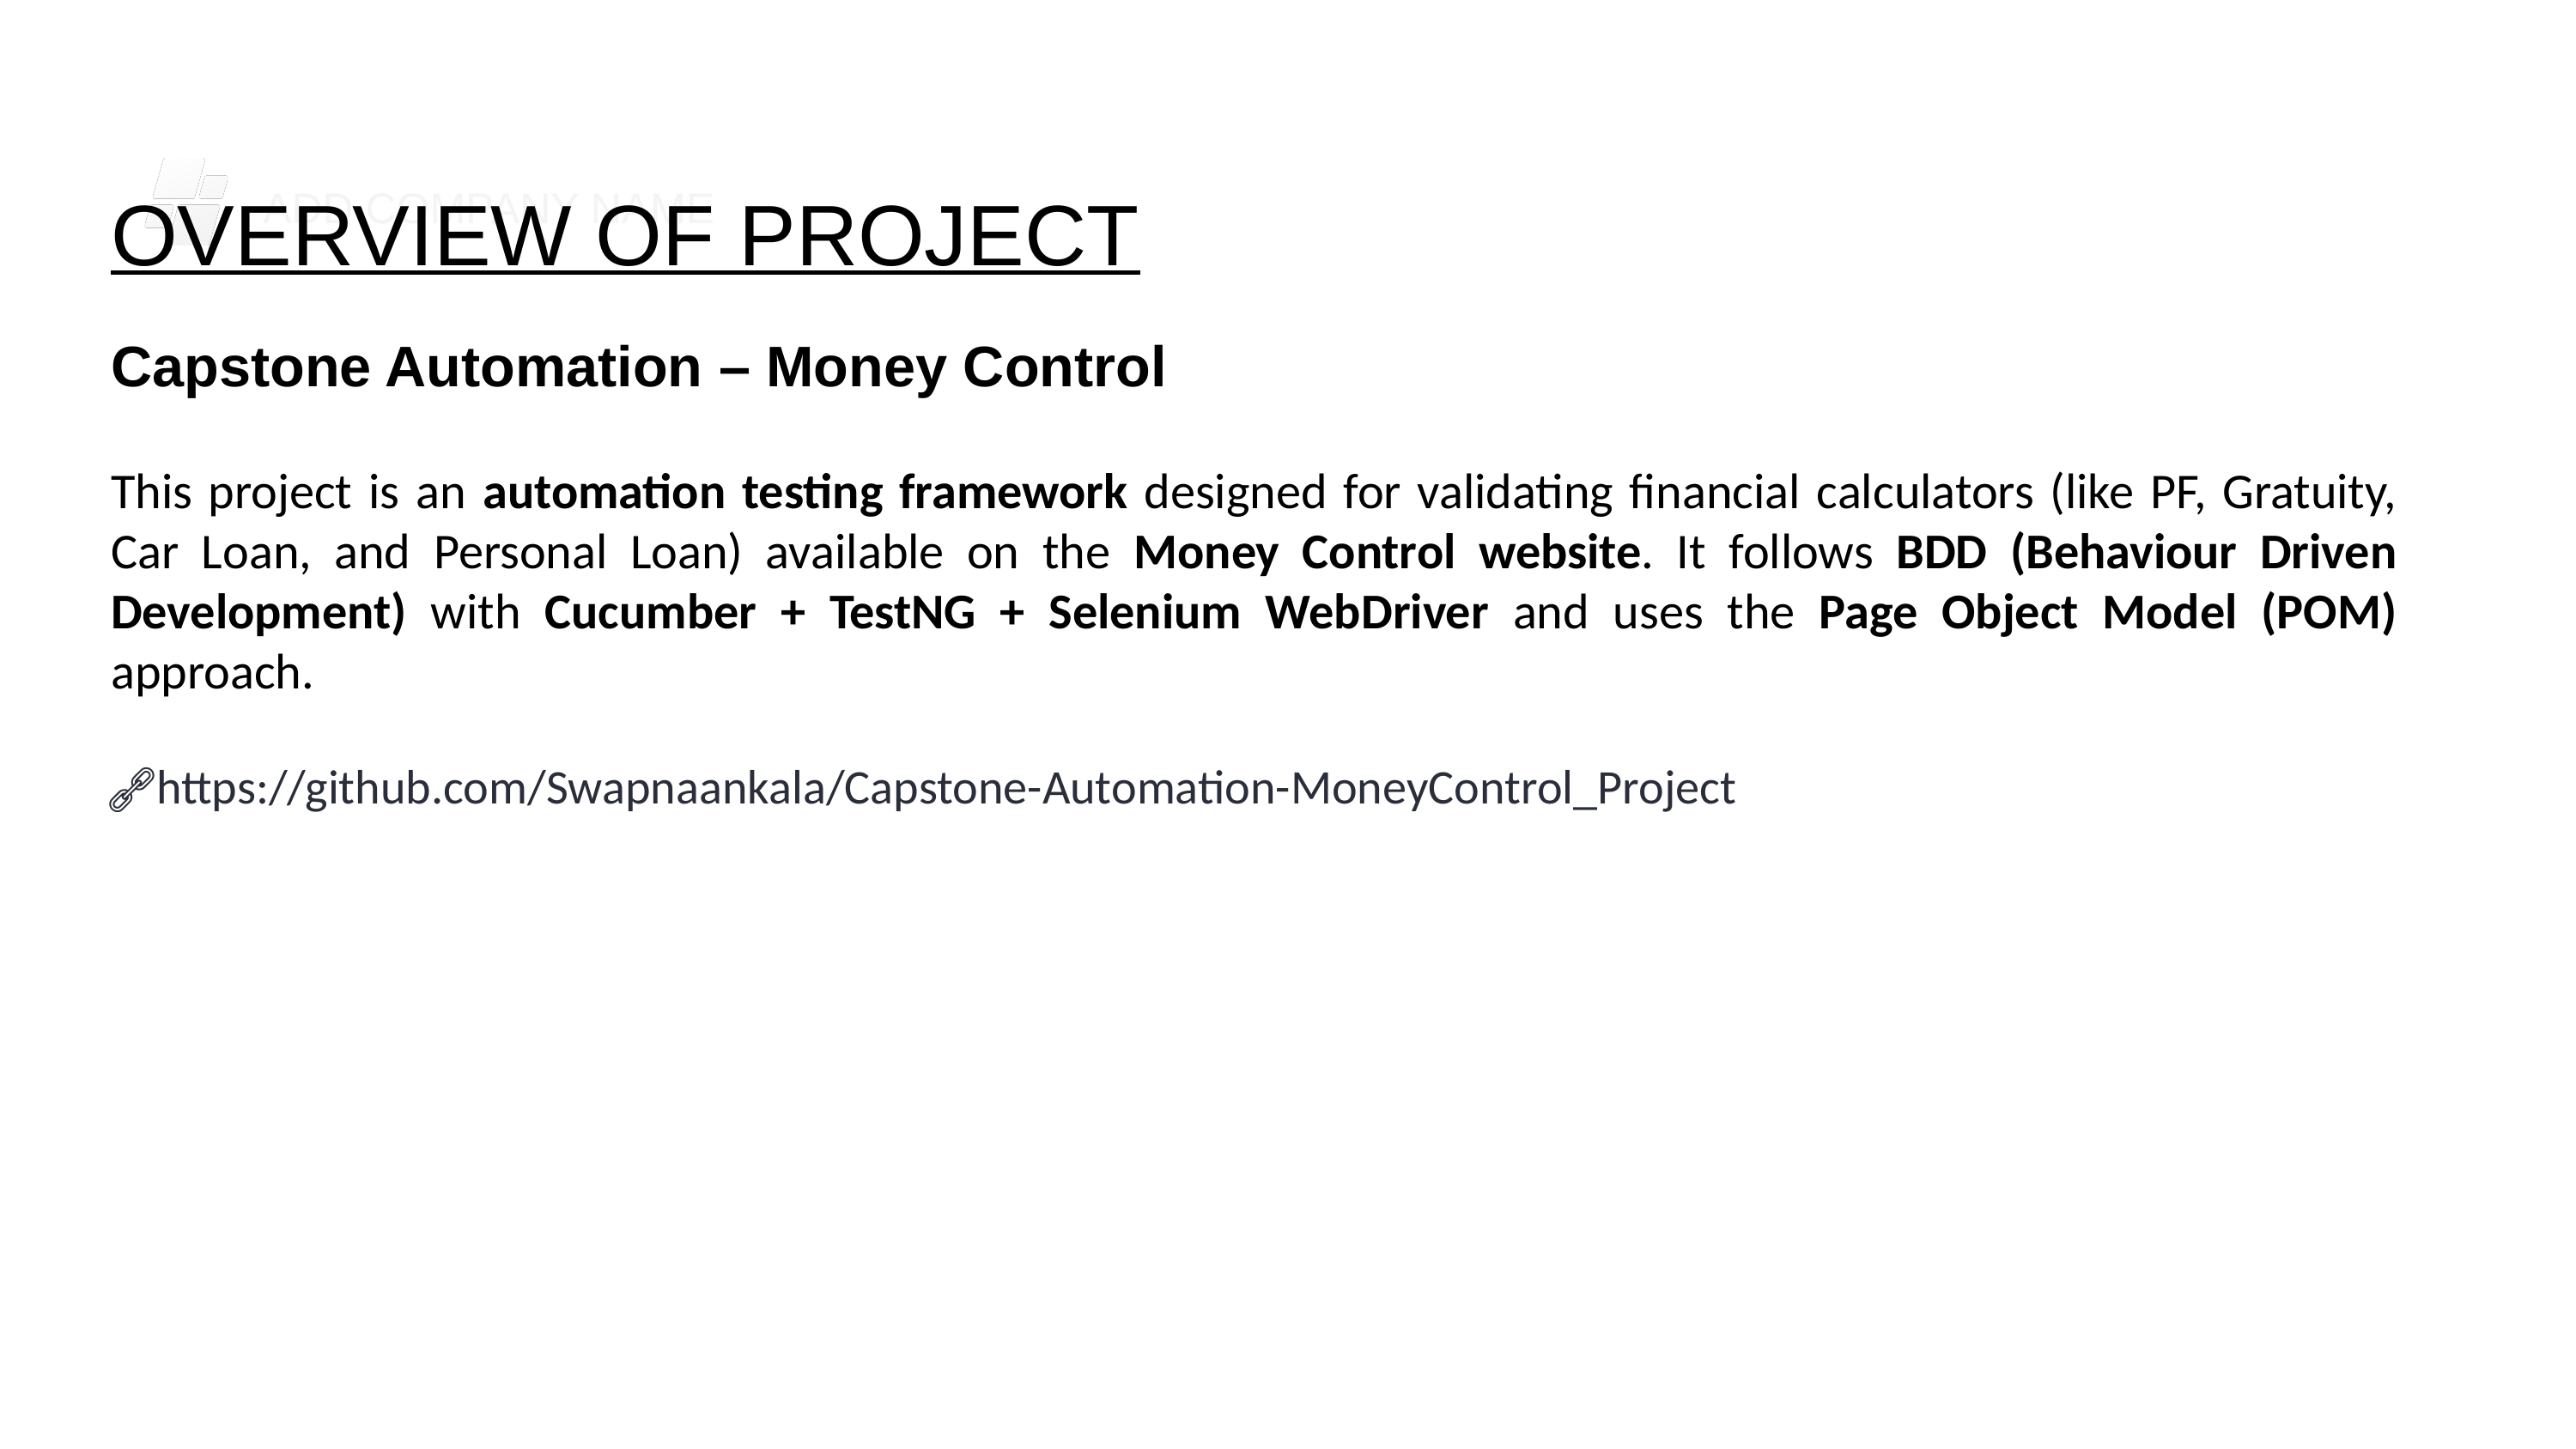

ADD COMPANY NAME
OVERVIEW OF PROJECT

🔗https://github.com/Swapnaankala/Capstone-Automation-MoneyControl_Project
Capstone Automation – Money Control

This project is an automation testing framework designed for validating financial calculators (like PF, Gratuity, Car Loan, and Personal Loan) available on the Money Control website. It follows BDD (Behaviour Driven Development) with Cucumber + TestNG + Selenium WebDriver and uses the Page Object Model (POM) approach.